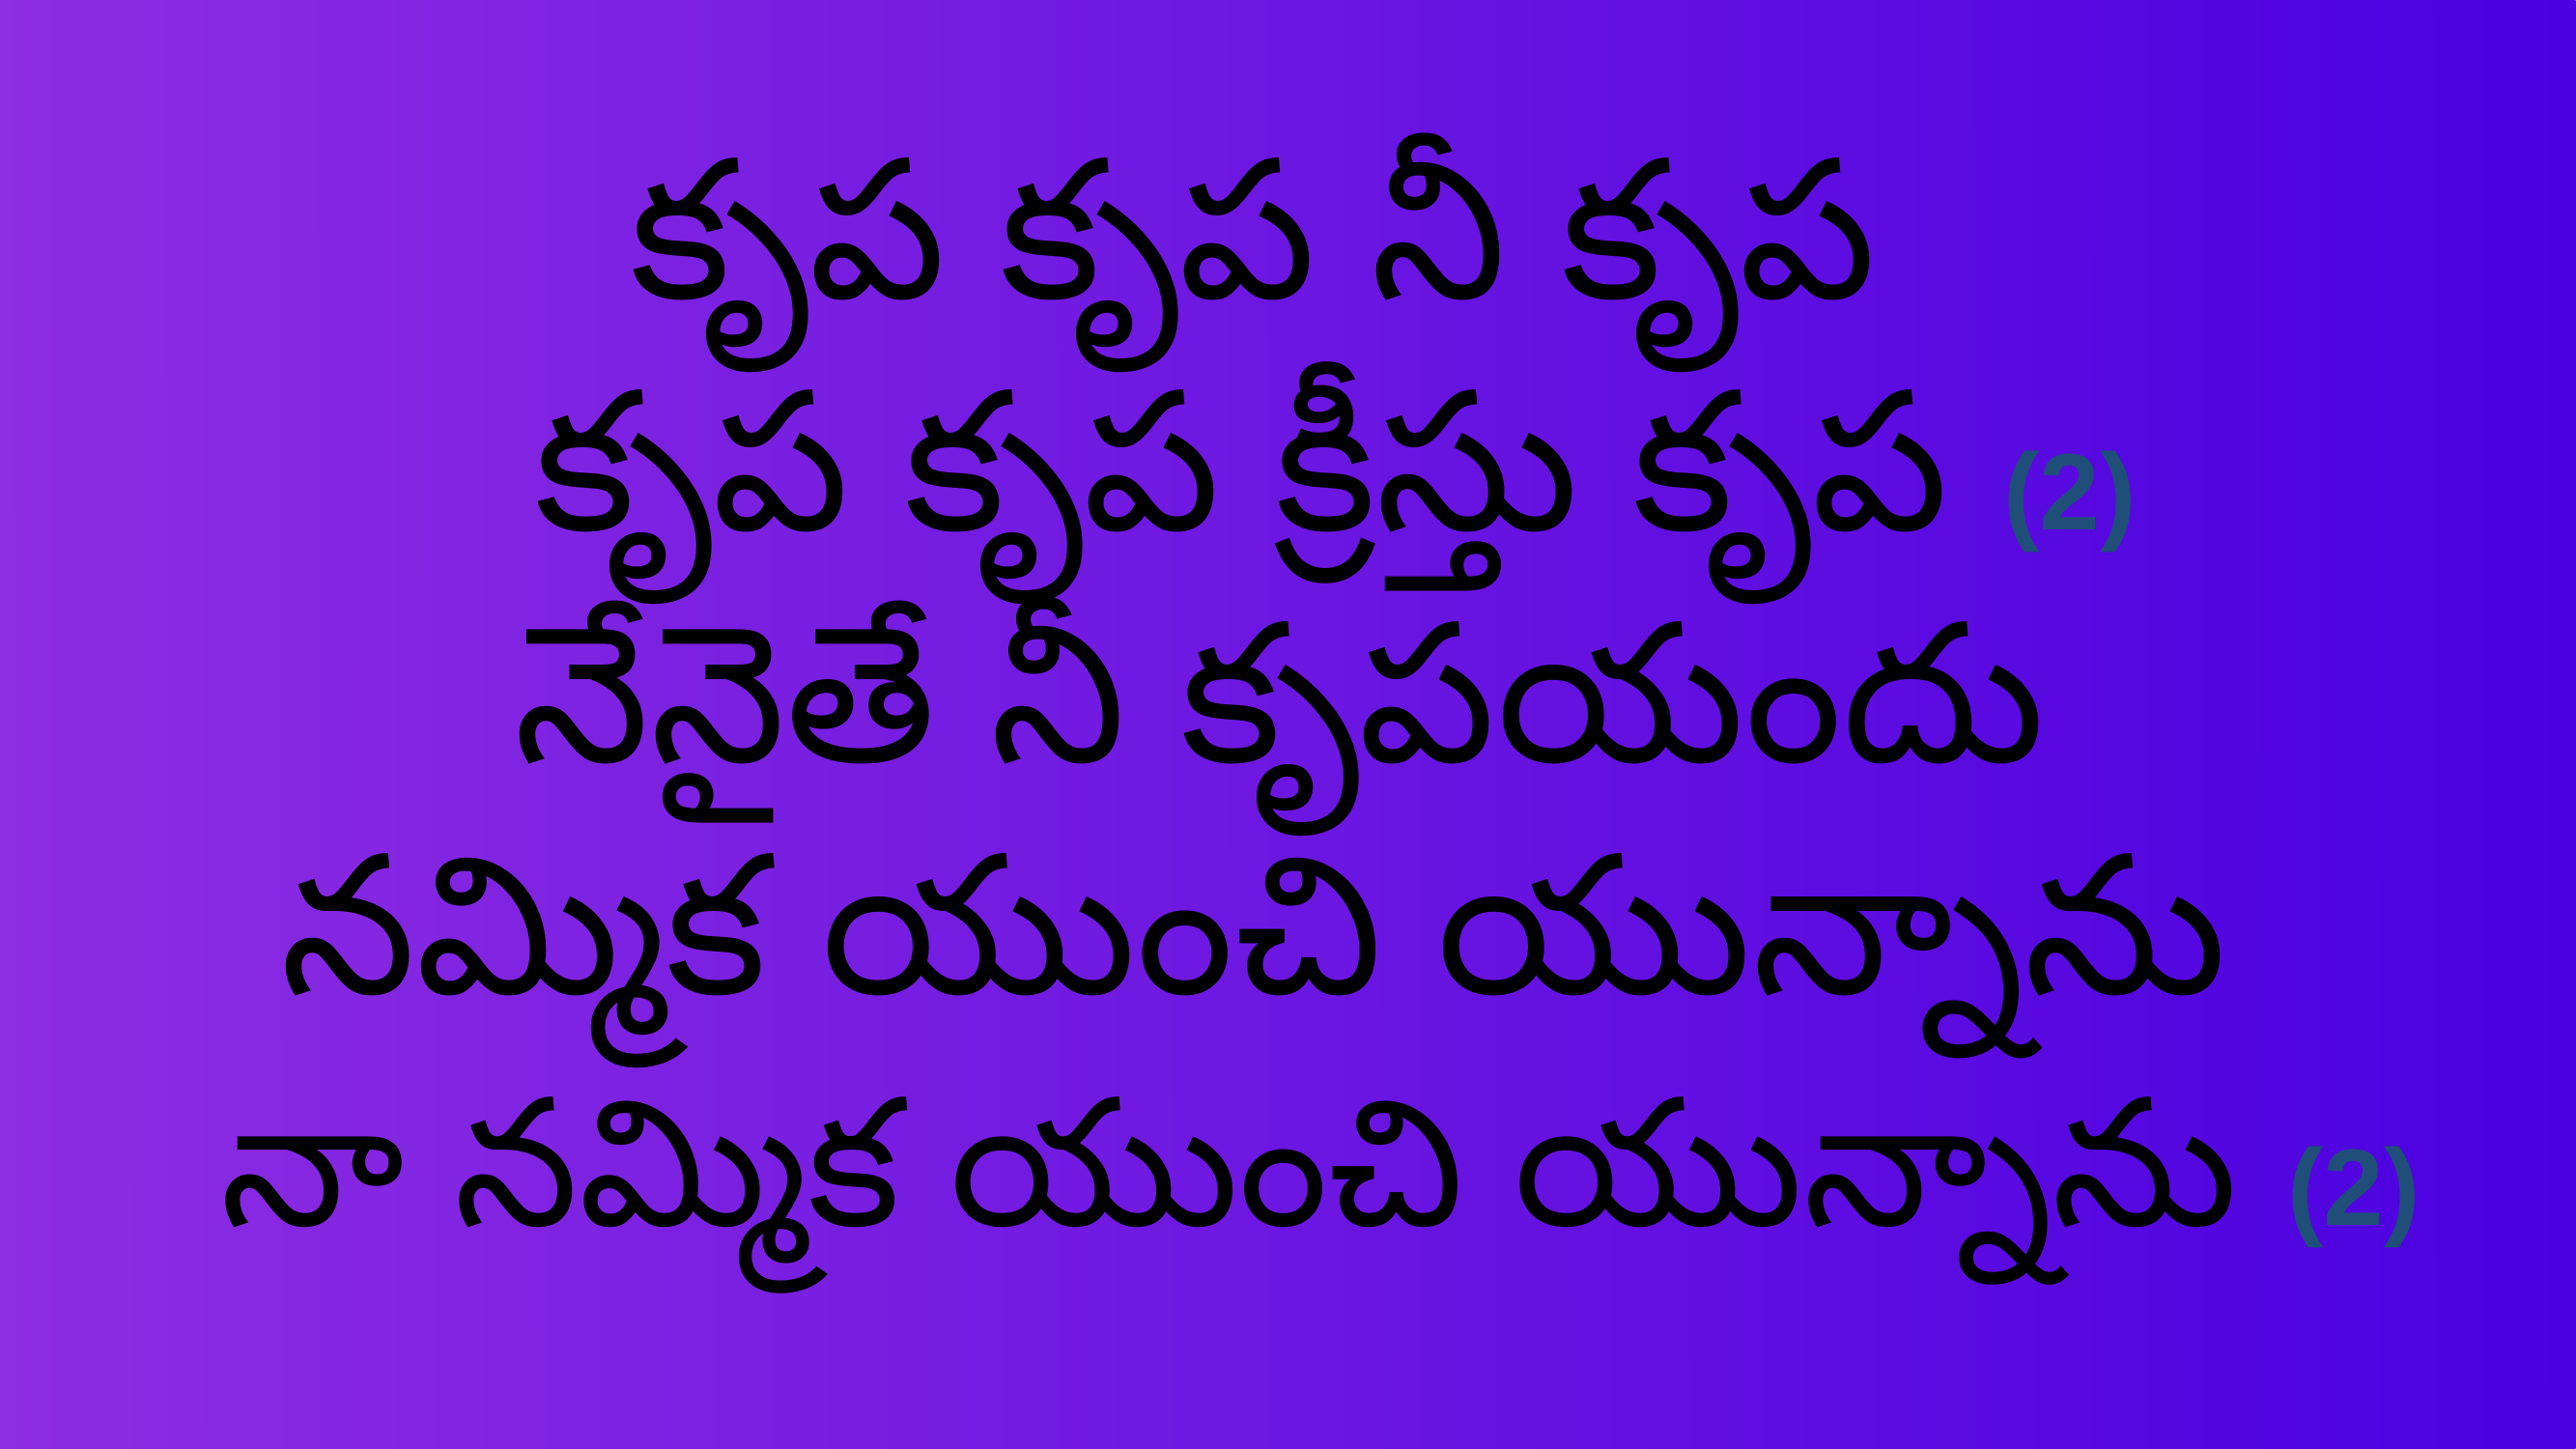

కృప కృప నీ కృప
   కృప కృప క్రీస్తు కృప (2)
 నేనైతే నీ కృపయందు
నమ్మిక యుంచి యున్నాను
   నా నమ్మిక యుంచి యున్నాను (2)